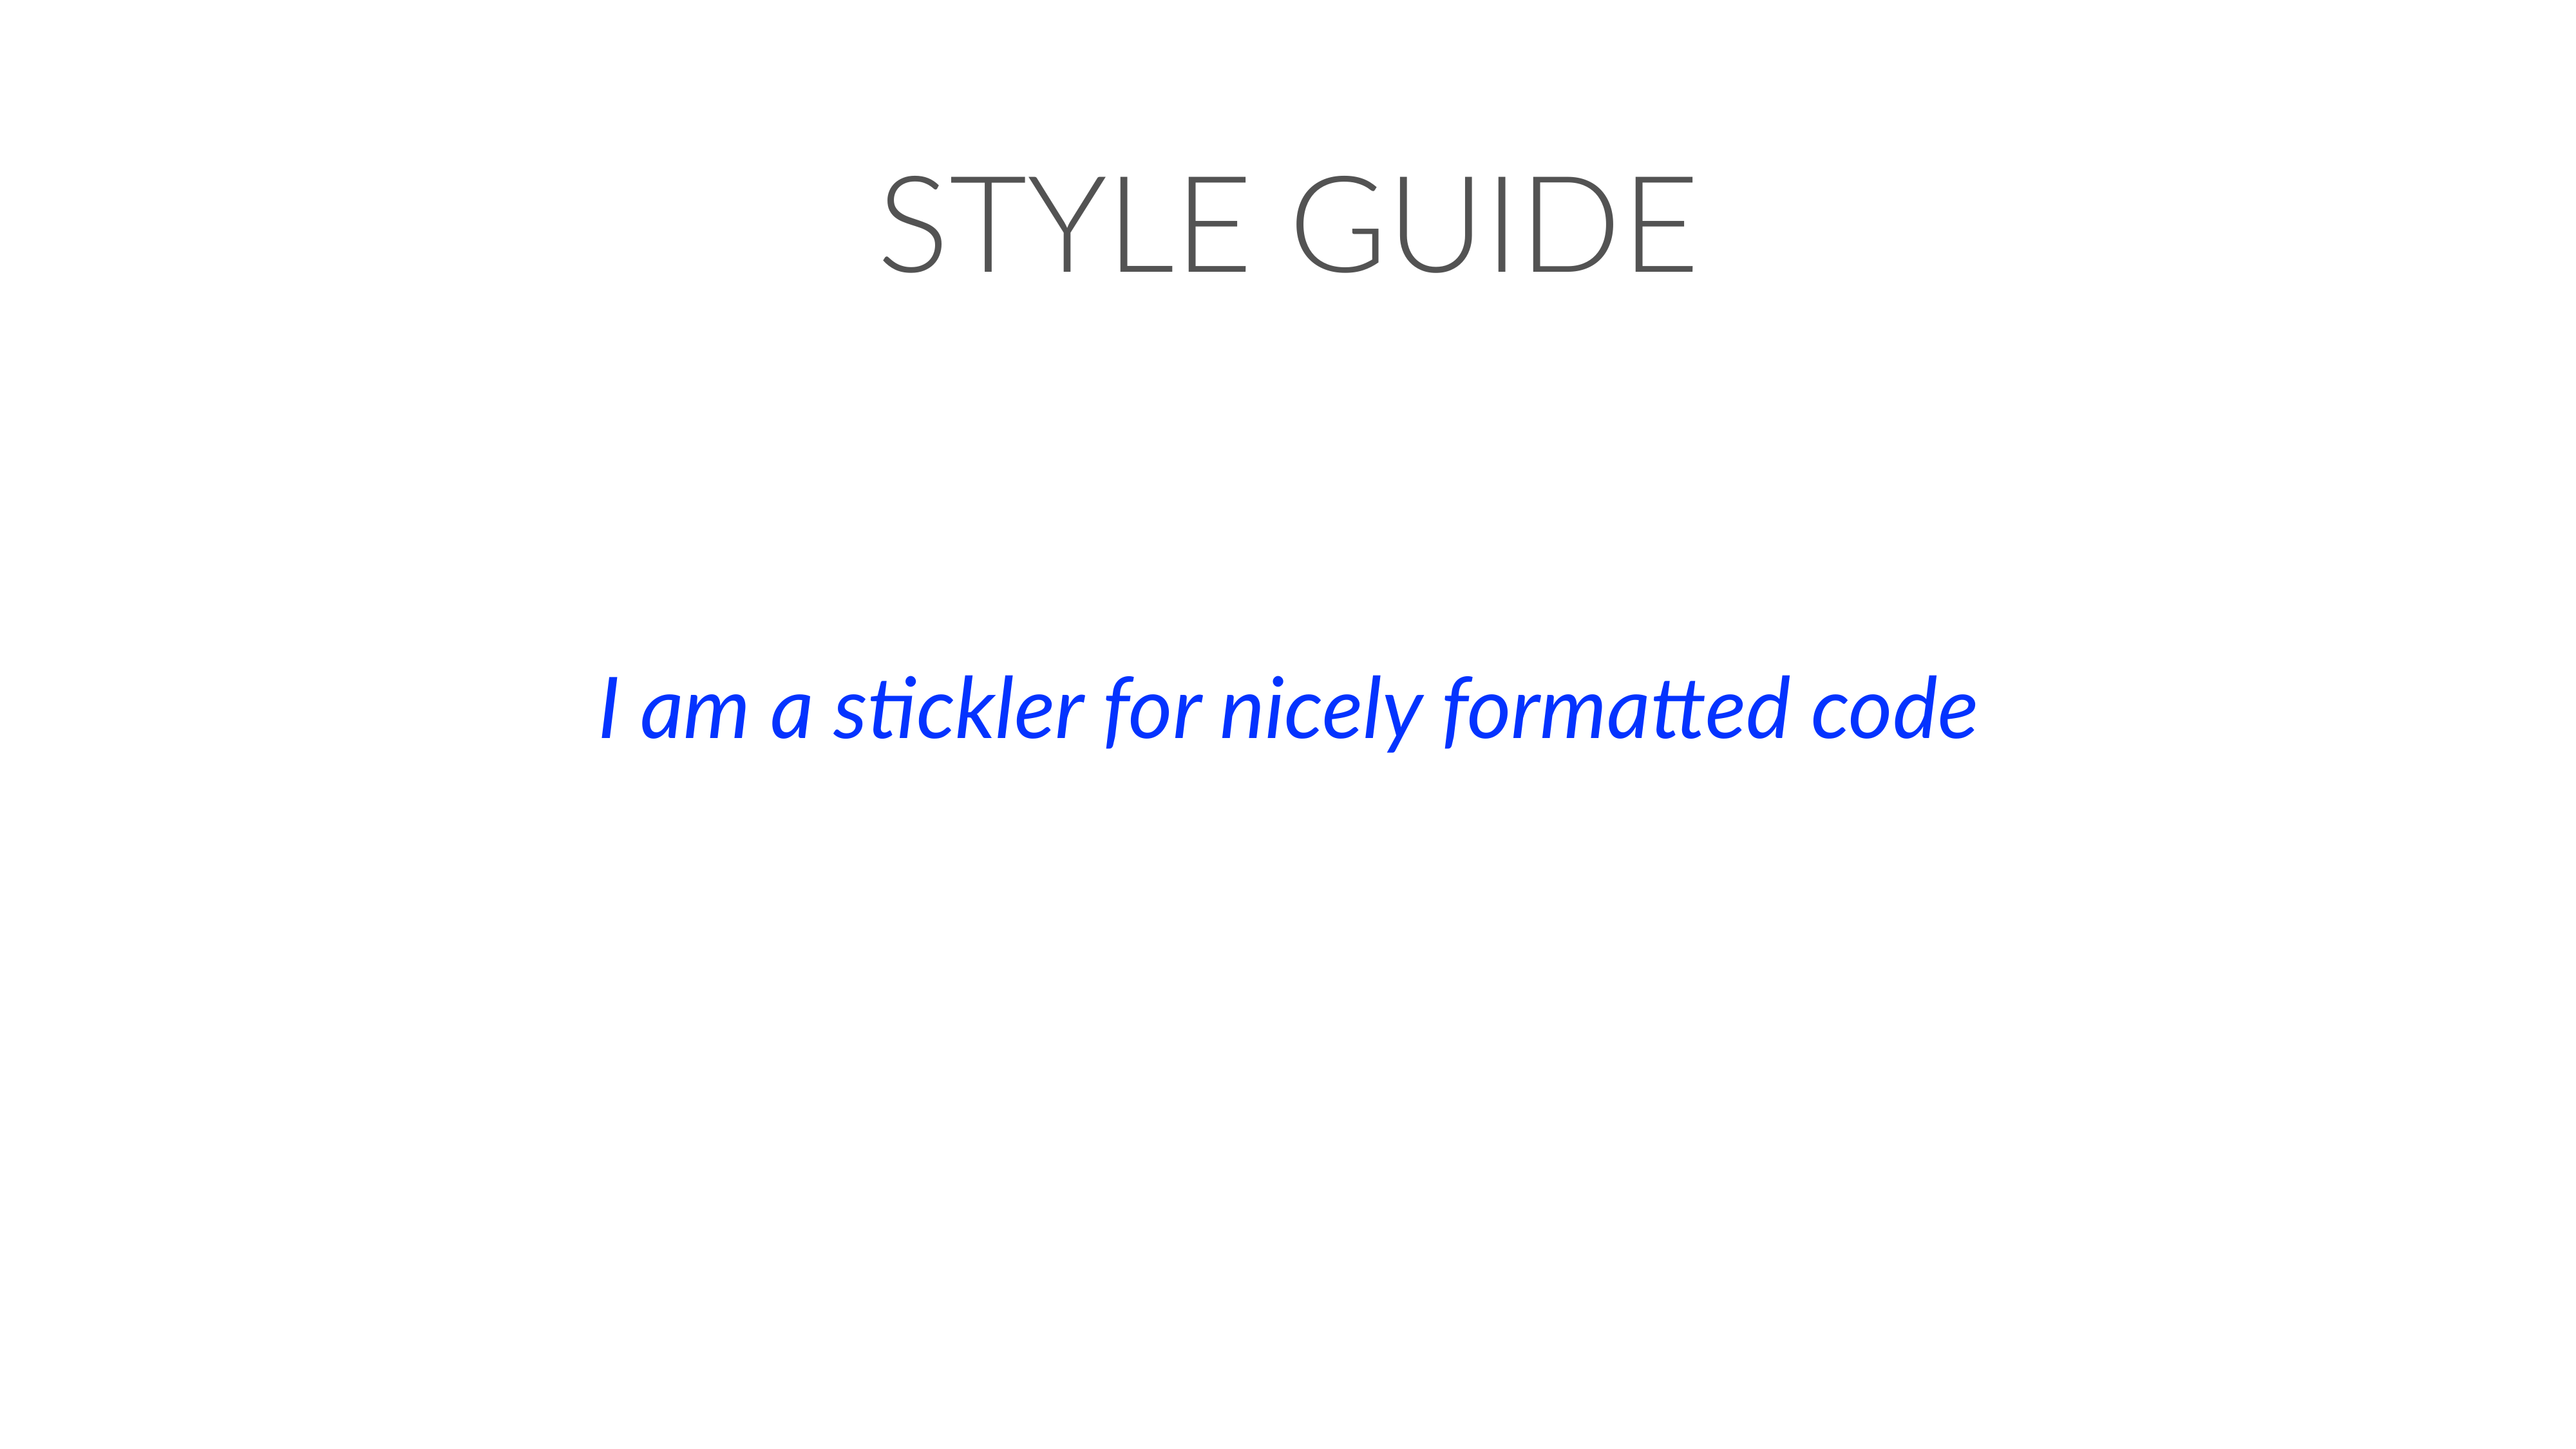

# style guide
I am a stickler for nicely formatted code